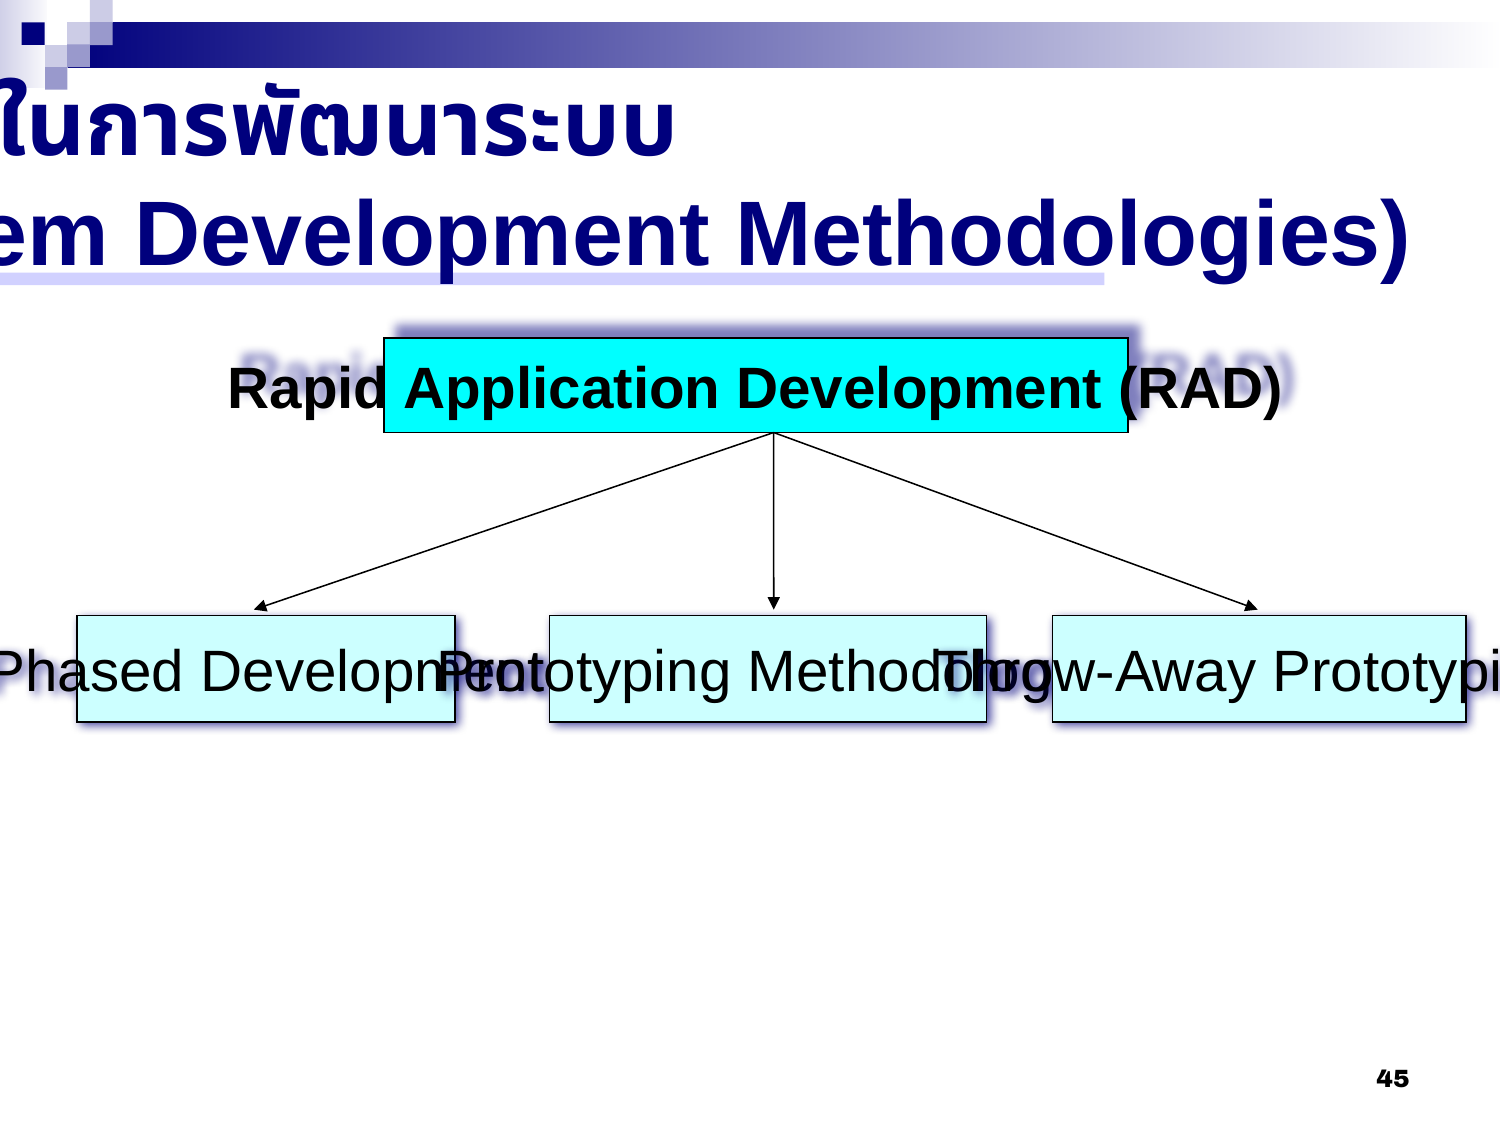

วิธีการในการพัฒนาระบบ
(System Development Methodologies)

Rapid Application Development (RAD)

Phased Development
Prototyping Methodology
Throw-Away Prototyping
45